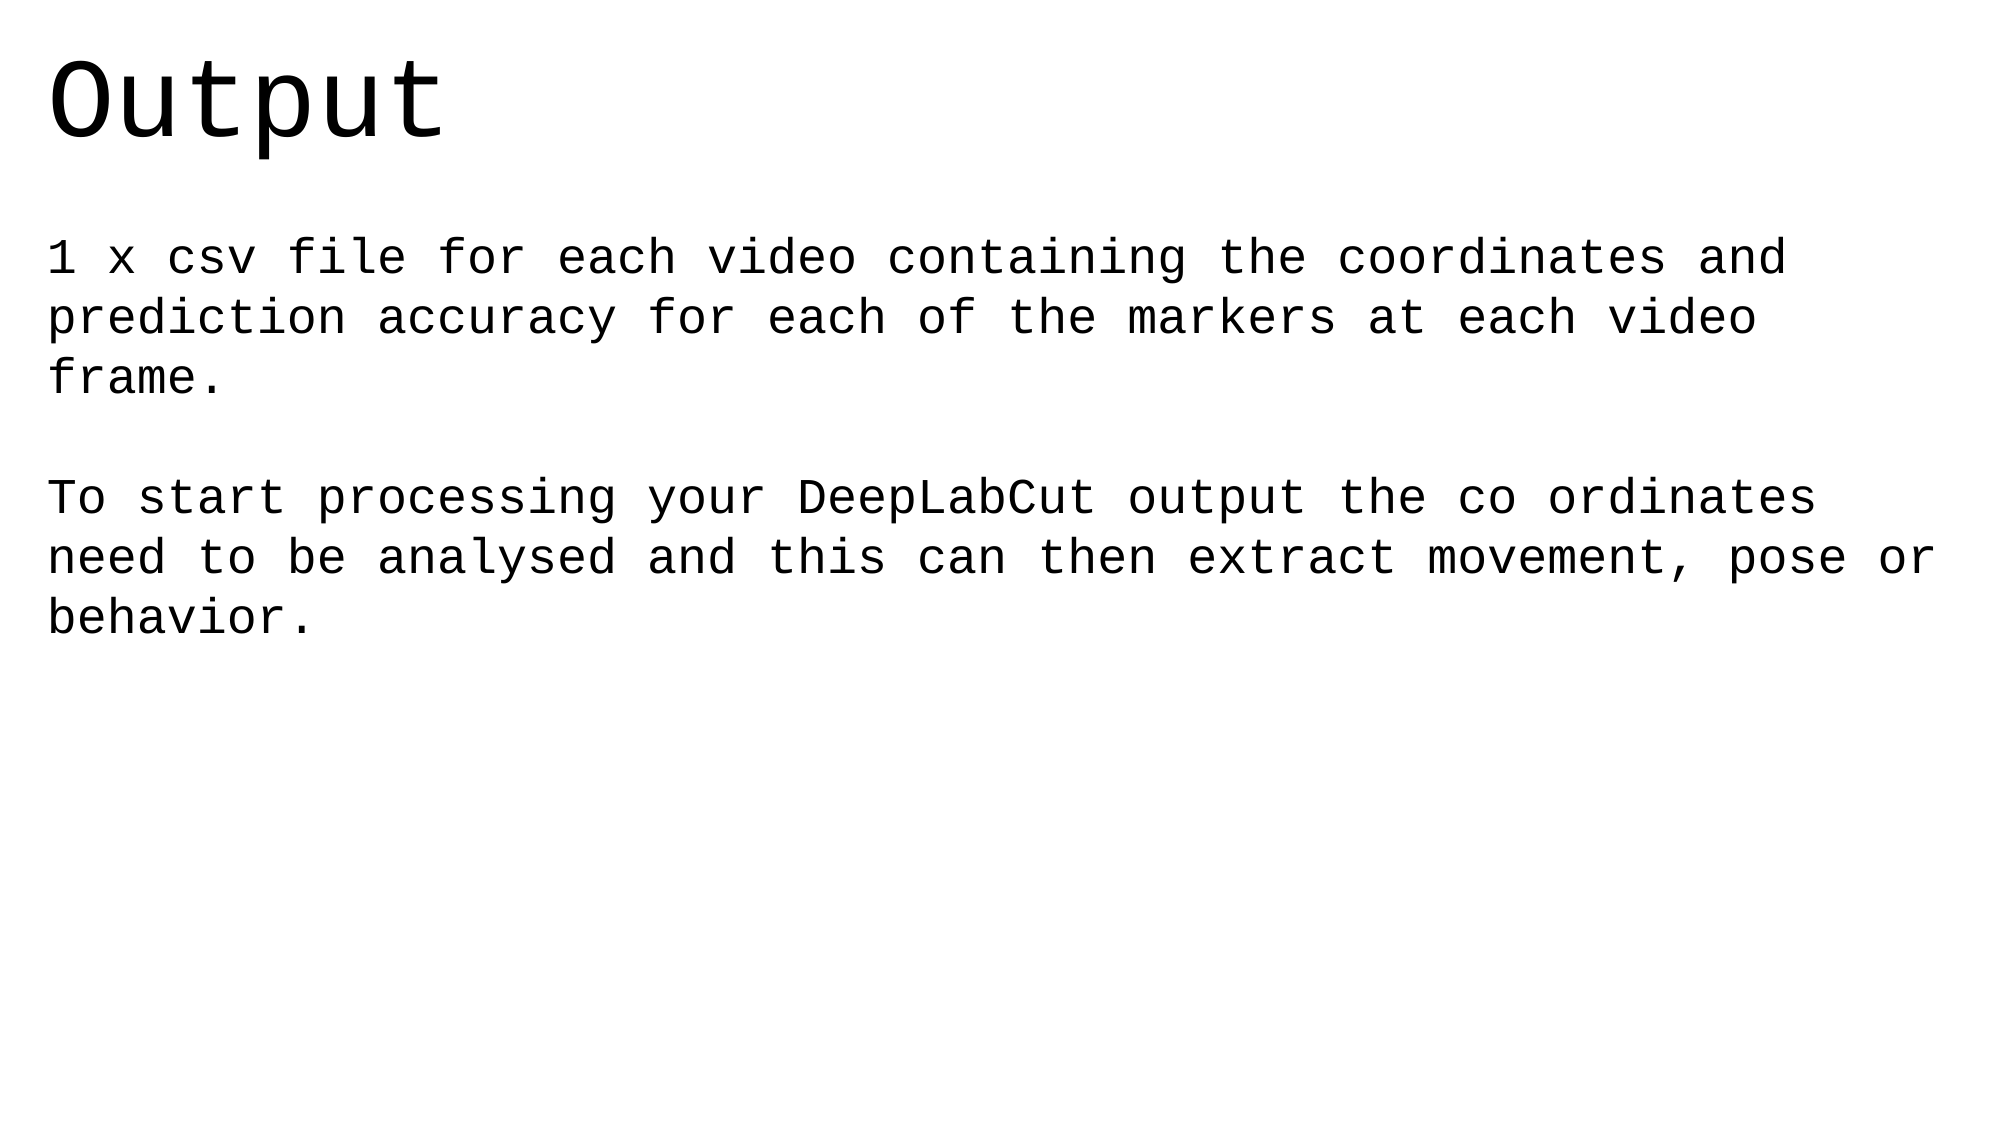

# Output
1 x csv file for each video containing the coordinates and prediction accuracy for each of the markers at each video frame.

To start processing your DeepLabCut output the co ordinates need to be analysed and this can then extract movement, pose or behavior.